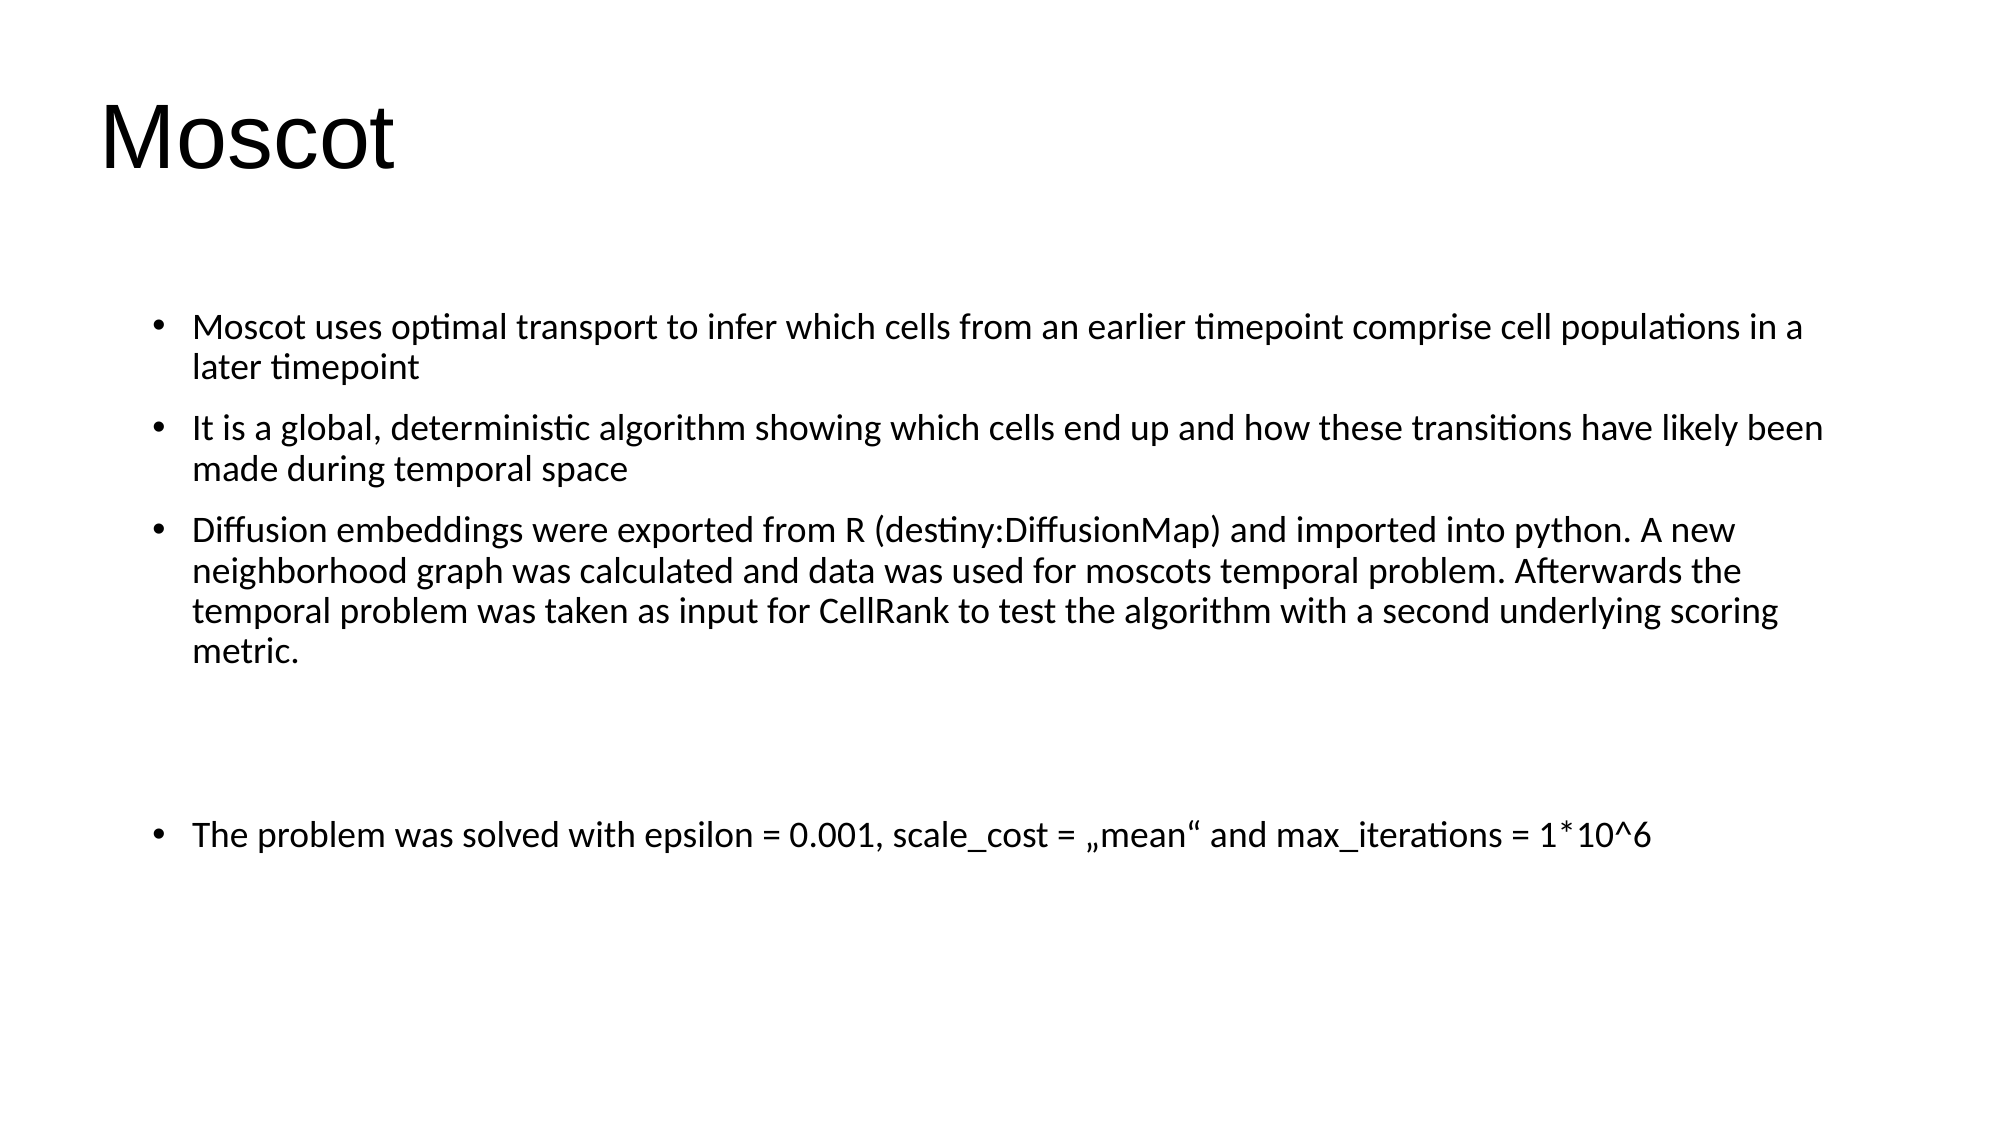

# Moscot
Moscot uses optimal transport to infer which cells from an earlier timepoint comprise cell populations in a later timepoint
It is a global, deterministic algorithm showing which cells end up and how these transitions have likely been made during temporal space
Diffusion embeddings were exported from R (destiny:DiffusionMap) and imported into python. A new neighborhood graph was calculated and data was used for moscots temporal problem. Afterwards the temporal problem was taken as input for CellRank to test the algorithm with a second underlying scoring metric.

The problem was solved with epsilon = 0.001, scale_cost = „mean“ and max_iterations = 1*10^6